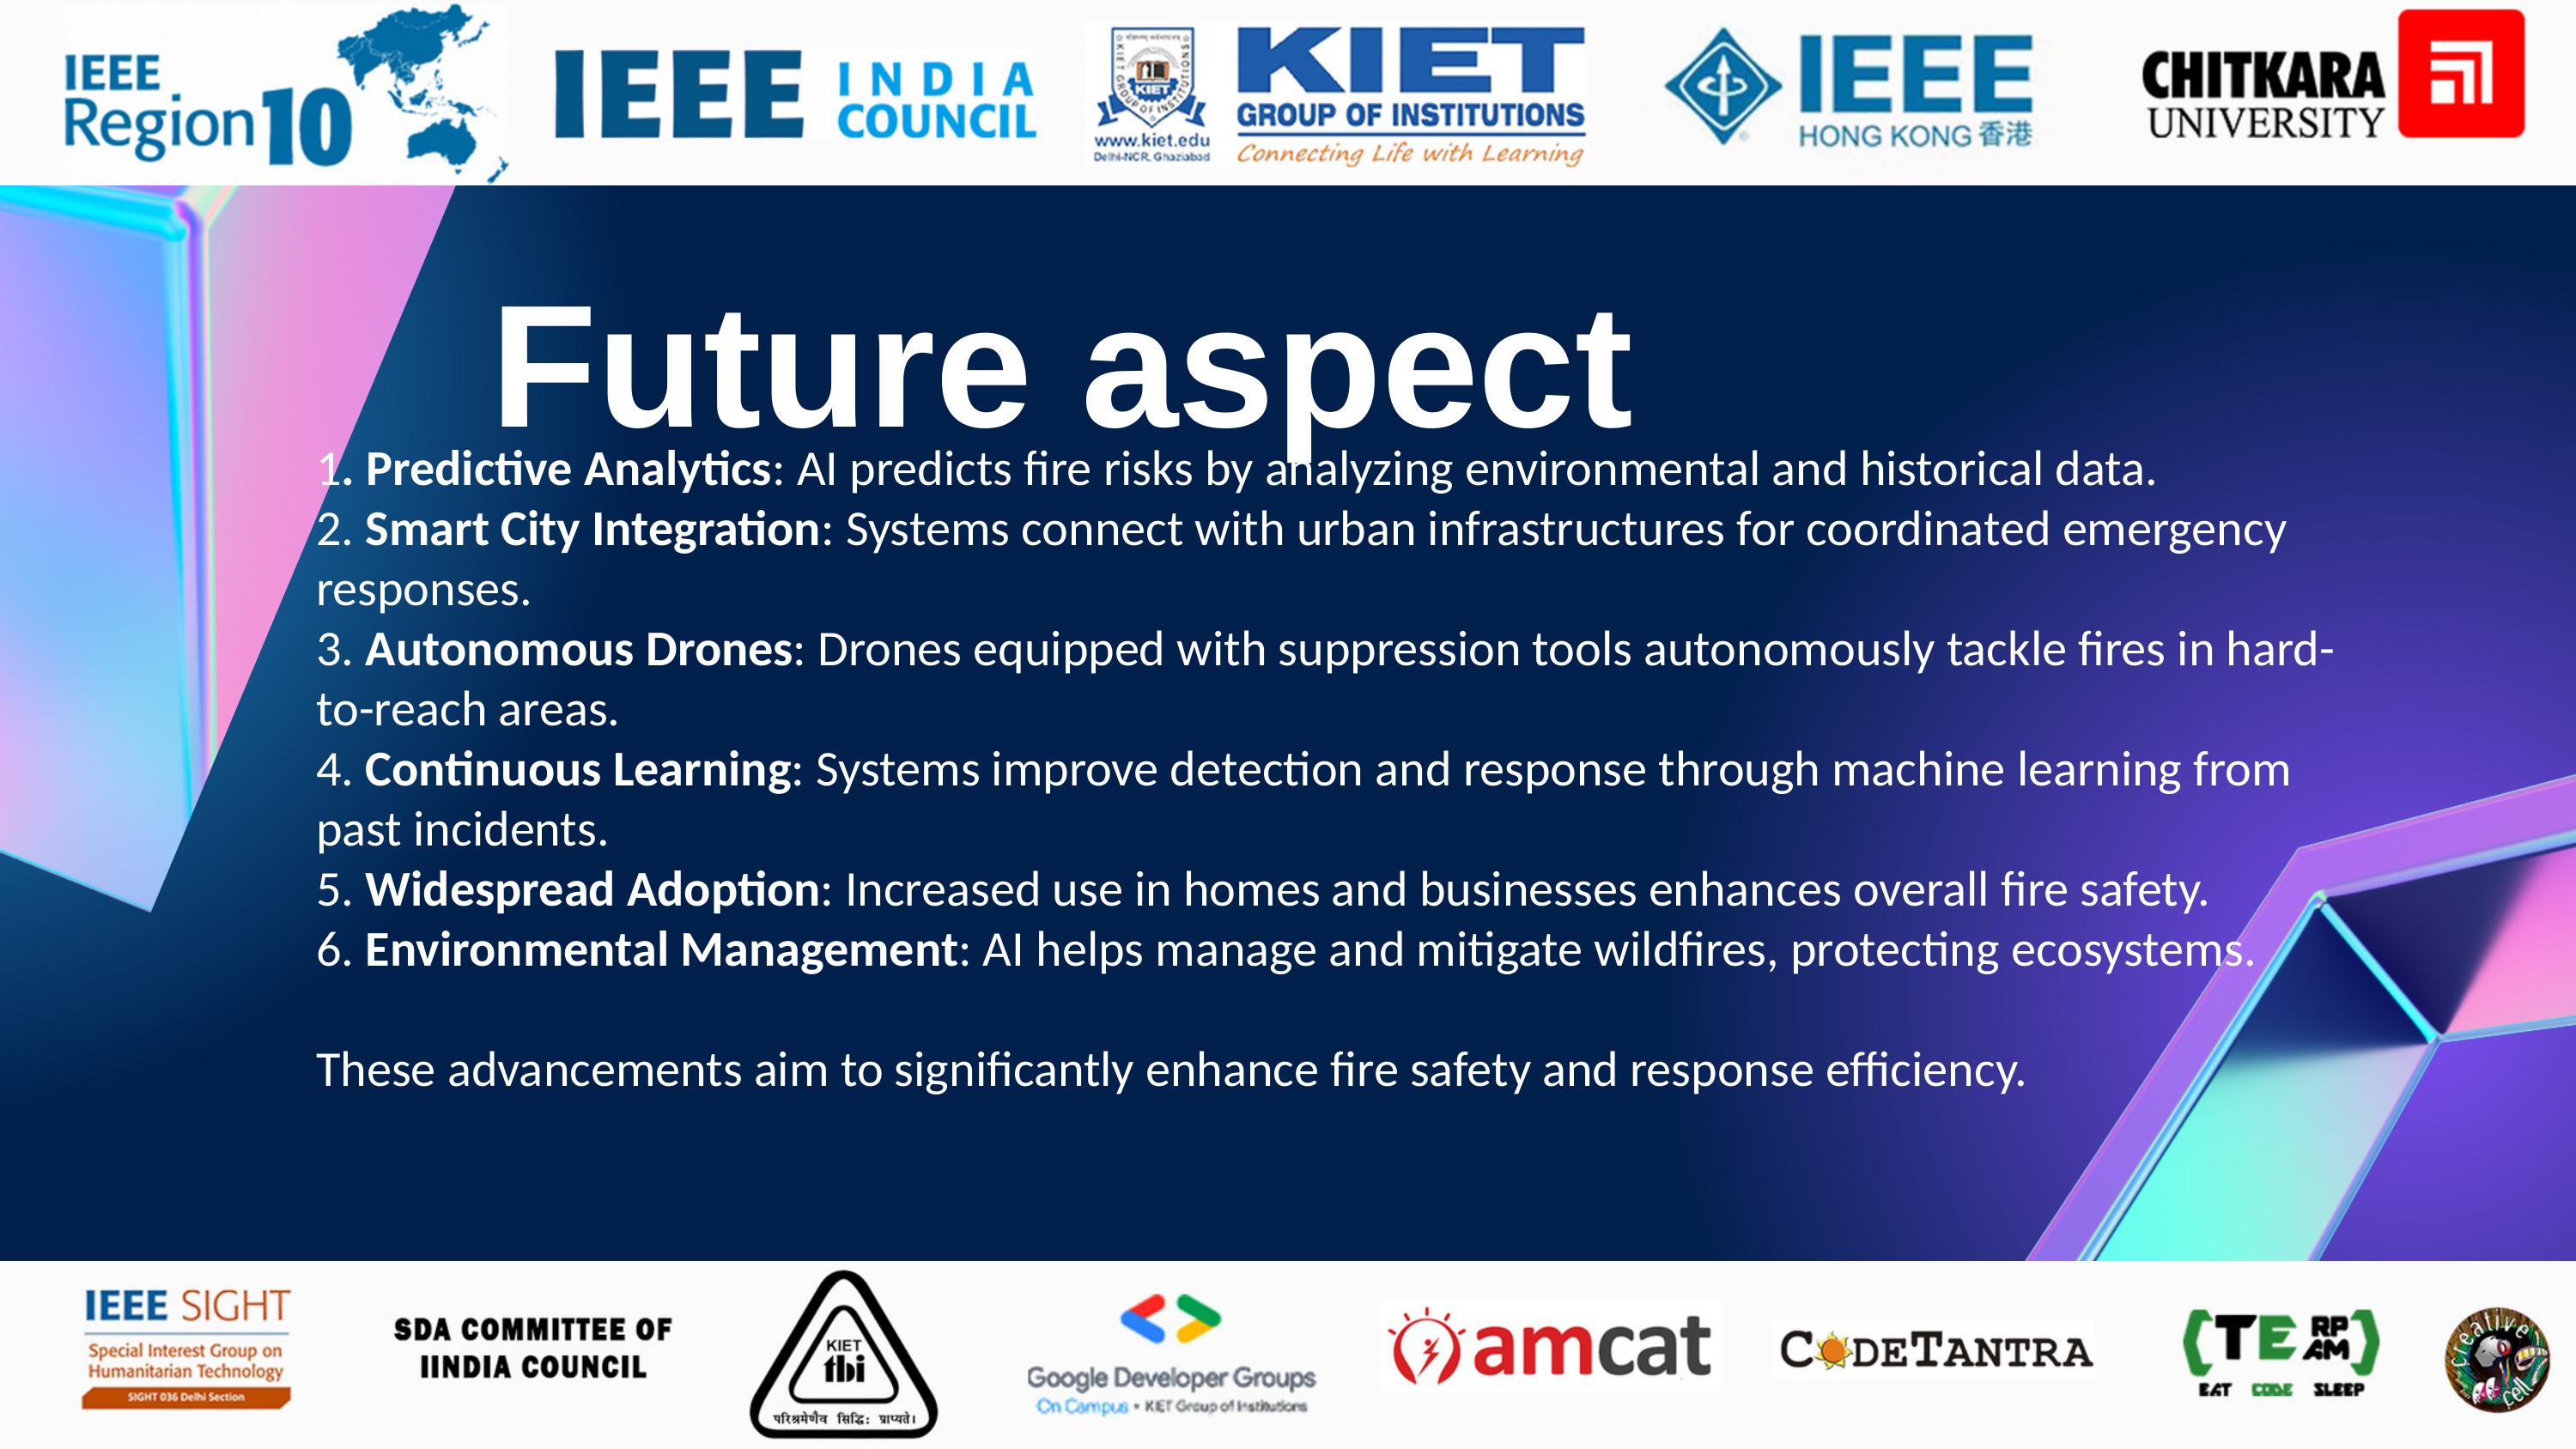

Future aspect
1. Predictive Analytics: AI predicts fire risks by analyzing environmental and historical data.
2. Smart City Integration: Systems connect with urban infrastructures for coordinated emergency responses.
3. Autonomous Drones: Drones equipped with suppression tools autonomously tackle fires in hard-to-reach areas.
4. Continuous Learning: Systems improve detection and response through machine learning from past incidents.
5. Widespread Adoption: Increased use in homes and businesses enhances overall fire safety.
6. Environmental Management: AI helps manage and mitigate wildfires, protecting ecosystems.

These advancements aim to significantly enhance fire safety and response efficiency.